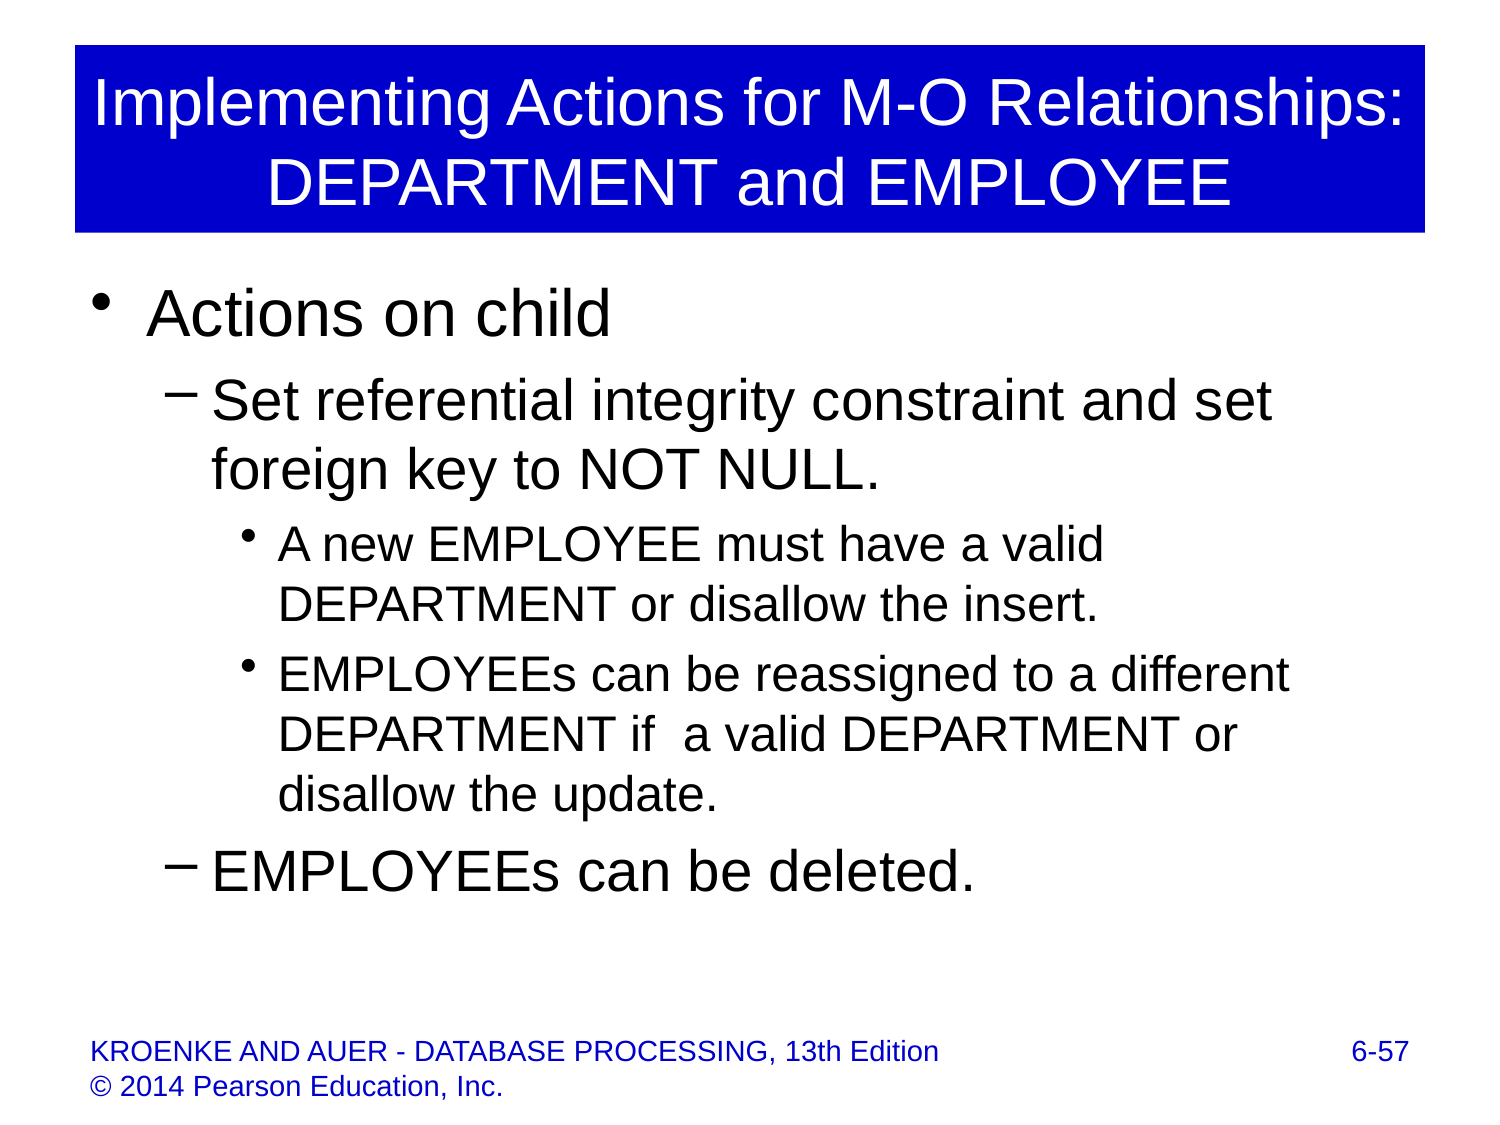

# Implementing Actions for M-O Relationships: DEPARTMENT and EMPLOYEE
Actions on child
Set referential integrity constraint and set foreign key to NOT NULL.
A new EMPLOYEE must have a valid DEPARTMENT or disallow the insert.
EMPLOYEEs can be reassigned to a different DEPARTMENT if  a valid DEPARTMENT or disallow the update.
EMPLOYEEs can be deleted.
6-57

KROENKE AND AUER - DATABASE PROCESSING, 13th Edition © 2014 Pearson Education, Inc.